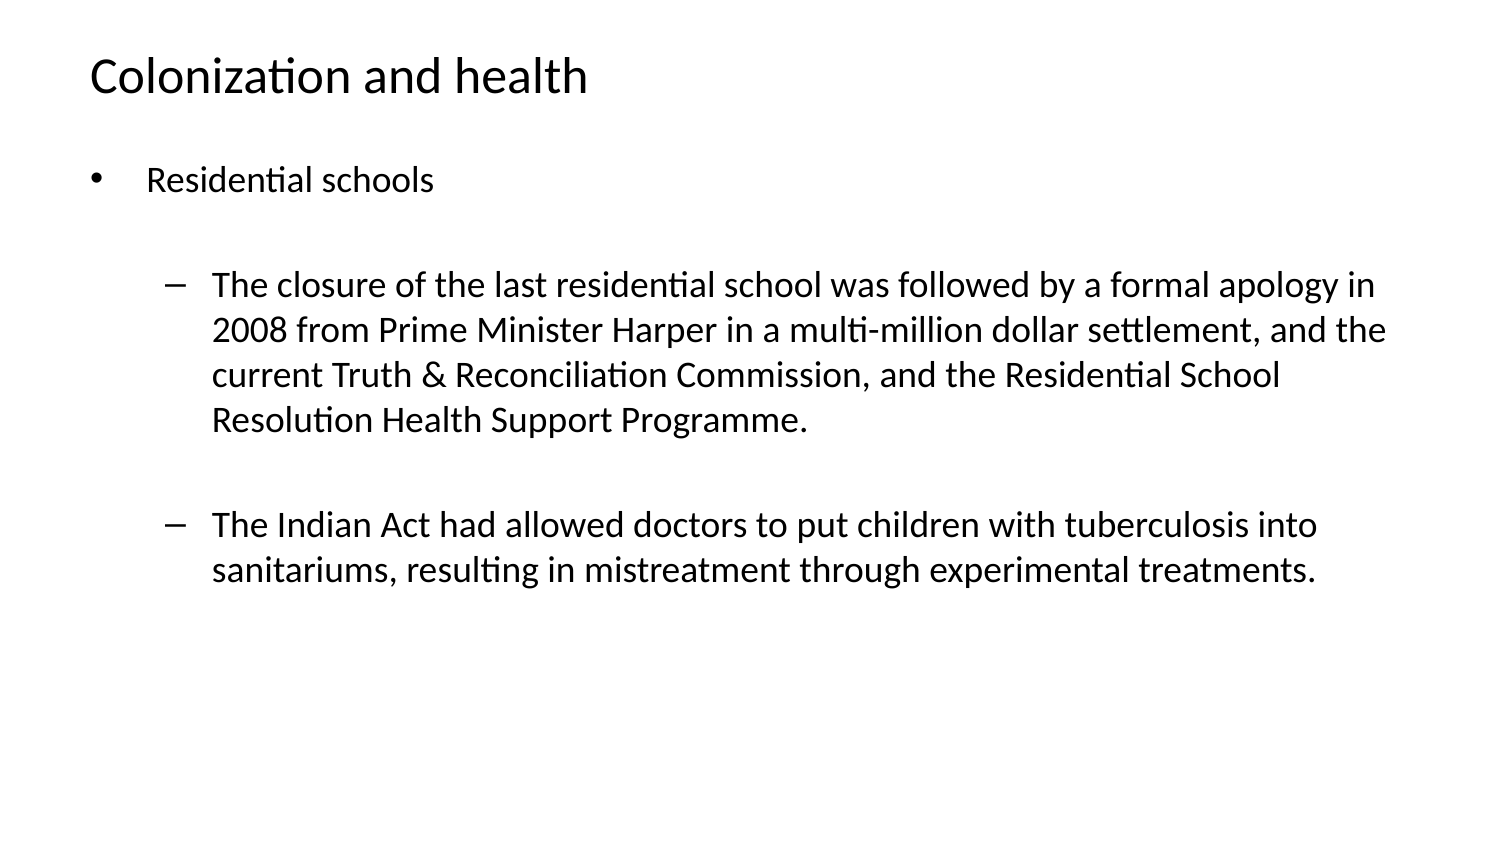

# Colonization and health
Residential schools

The closure of the last residential school was followed by a formal apology in 2008 from Prime Minister Harper in a multi-million dollar settlement, and the current Truth & Reconciliation Commission, and the Residential School Resolution Health Support Programme.

The Indian Act had allowed doctors to put children with tuberculosis into sanitariums, resulting in mistreatment through experimental treatments.